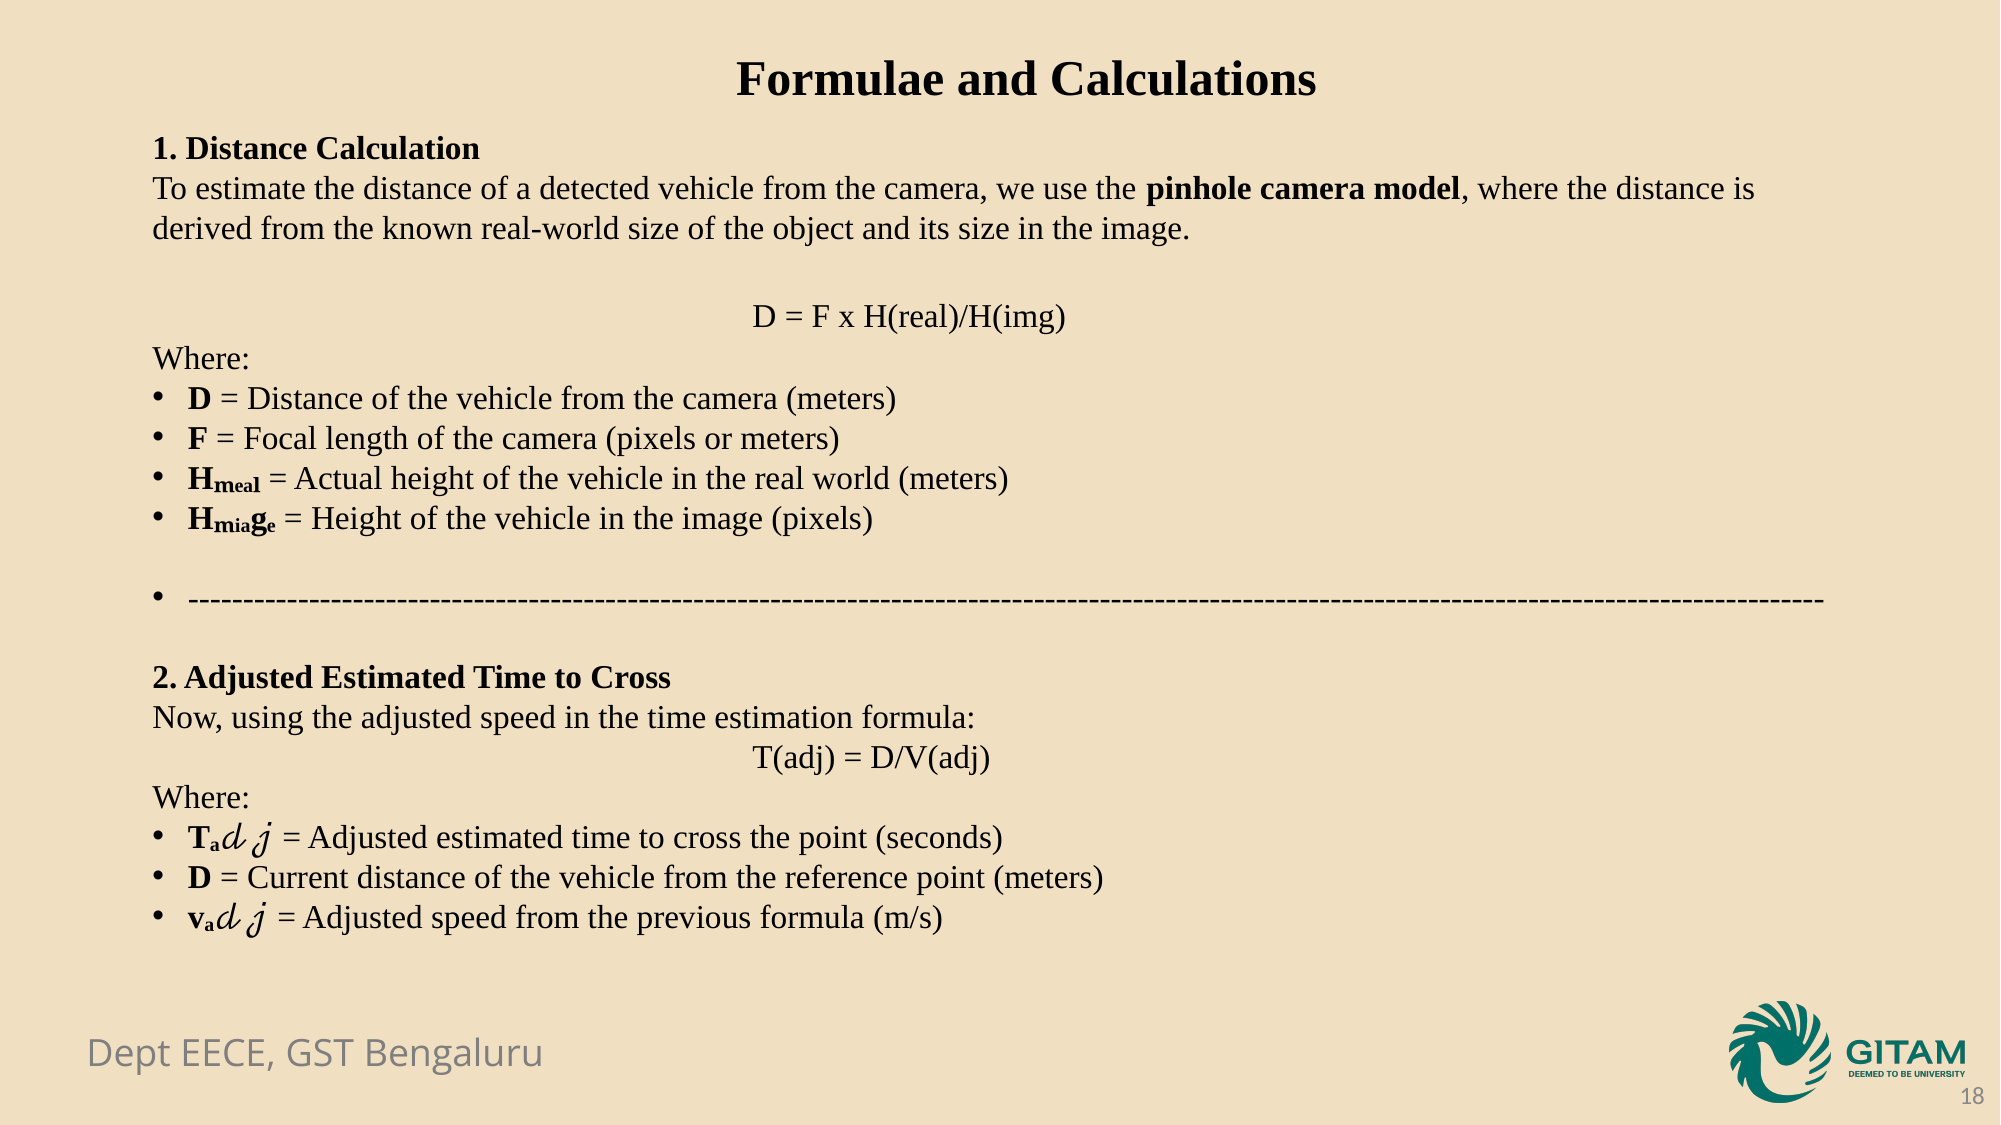

Formulae and Calculations
1. Distance Calculation
To estimate the distance of a detected vehicle from the camera, we use the pinhole camera model, where the distance is derived from the known real-world size of the object and its size in the image.

				D = F x H(real)/H(img)
Where:
D = Distance of the vehicle from the camera (meters)
F = Focal length of the camera (pixels or meters)
Hₘₑₐₗ = Actual height of the vehicle in the real world (meters)
Hₘᵢₐgₑ = Height of the vehicle in the image (pixels)

-----------------------------------------------------------------------------------------------------------------------------------------------------

2. Adjusted Estimated Time to Cross
Now, using the adjusted speed in the time estimation formula:
				T(adj) = D/V(adj)
Where:
Tₐ𝒹𝒿 = Adjusted estimated time to cross the point (seconds)
D = Current distance of the vehicle from the reference point (meters)
vₐ𝒹𝒿 = Adjusted speed from the previous formula (m/s)

18